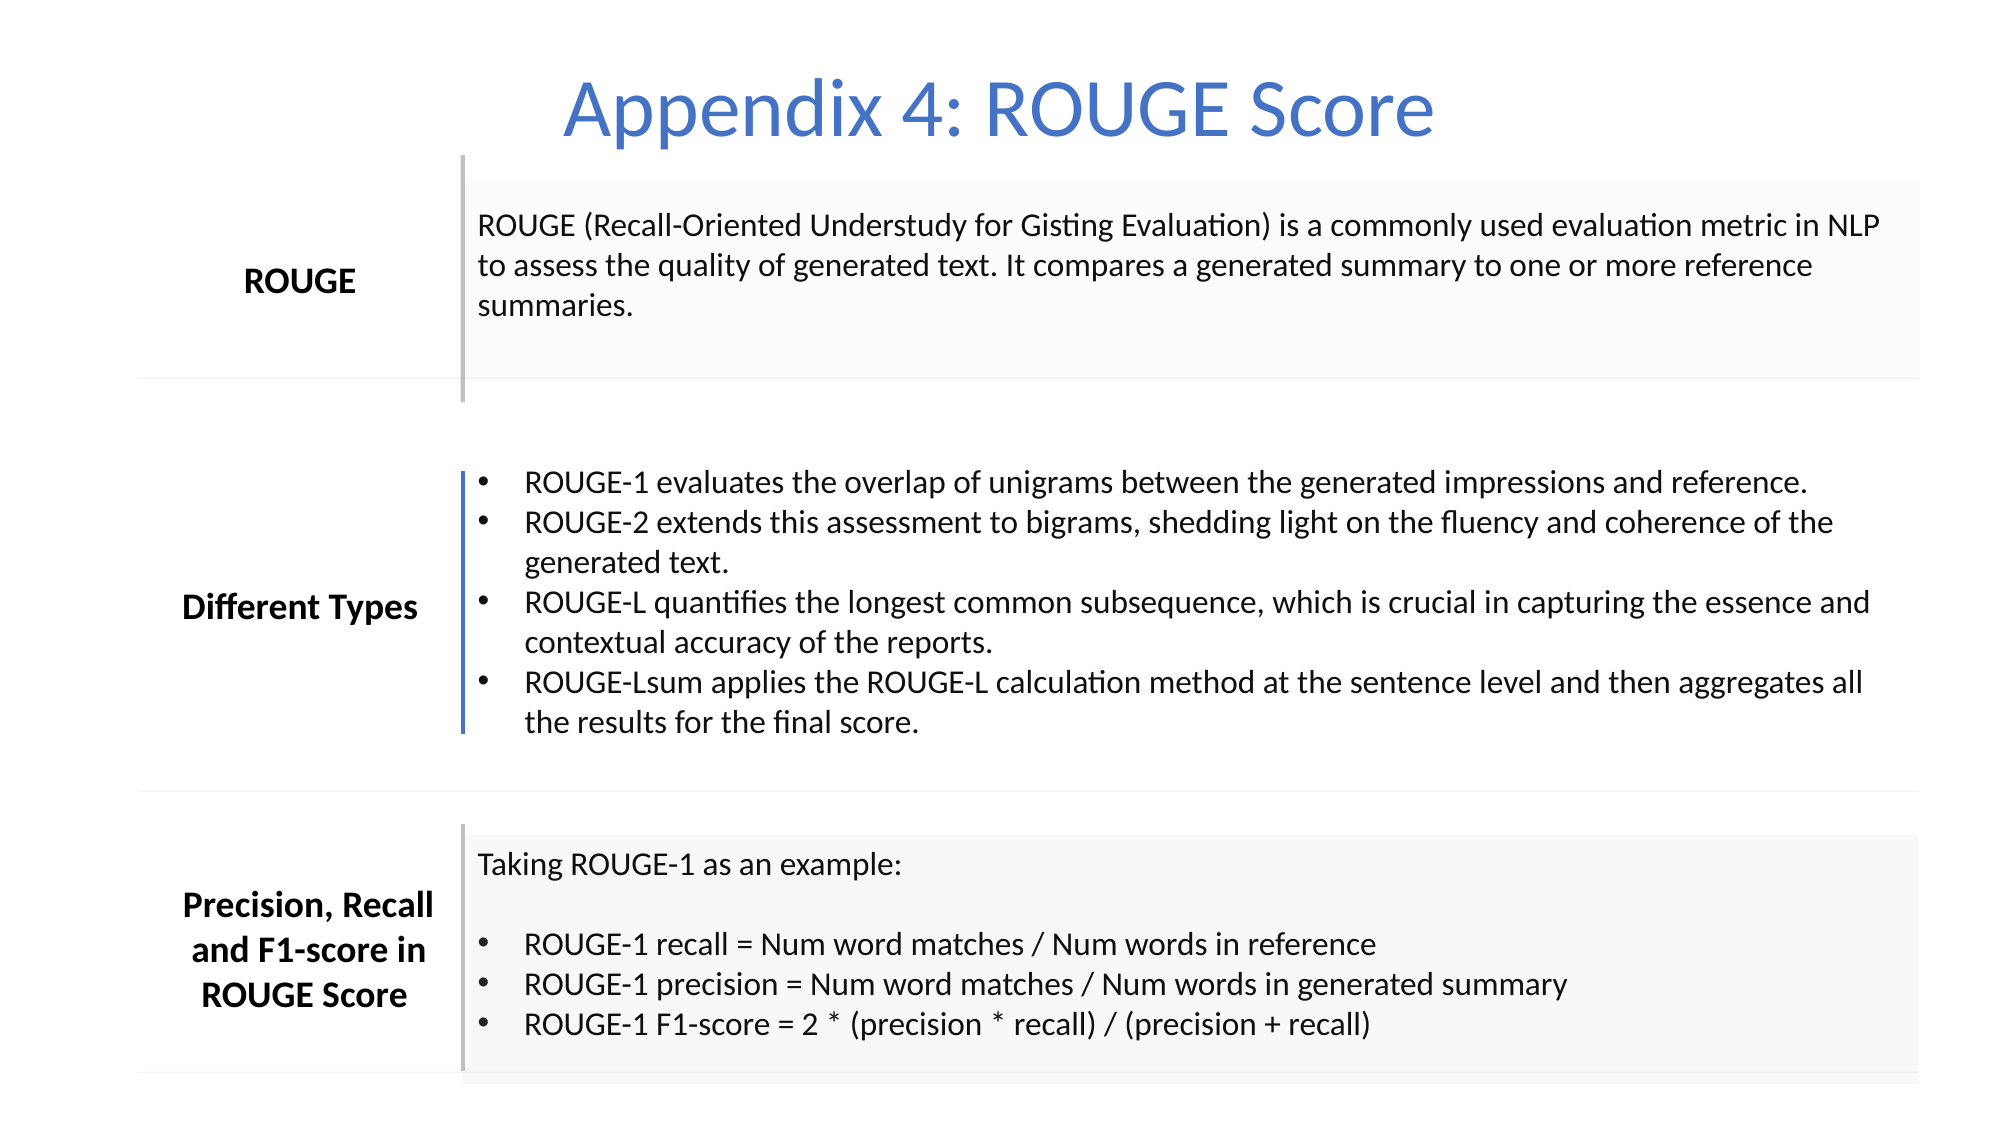

# Appendix 4: ROUGE Score

ROUGE (Recall-Oriented Understudy for Gisting Evaluation) is a commonly used evaluation metric in NLP to assess the quality of generated text. It compares a generated summary to one or more reference summaries.

ROUGE
ROUGE-1 evaluates the overlap of unigrams between the generated impressions and reference.
ROUGE-2 extends this assessment to bigrams, shedding light on the fluency and coherence of the generated text.
ROUGE-L quantifies the longest common subsequence, which is crucial in capturing the essence and contextual accuracy of the reports.
ROUGE-Lsum applies the ROUGE-L calculation method at the sentence level and then aggregates all the results for the final score.
Different Types
Taking ROUGE-1 as an example:

ROUGE-1 recall = Num word matches / Num words in reference
ROUGE-1 precision = Num word matches / Num words in generated summary
ROUGE-1 F1-score = 2 * (precision * recall) / (precision + recall)

Precision, Recall and F1-score in ROUGE Score
32